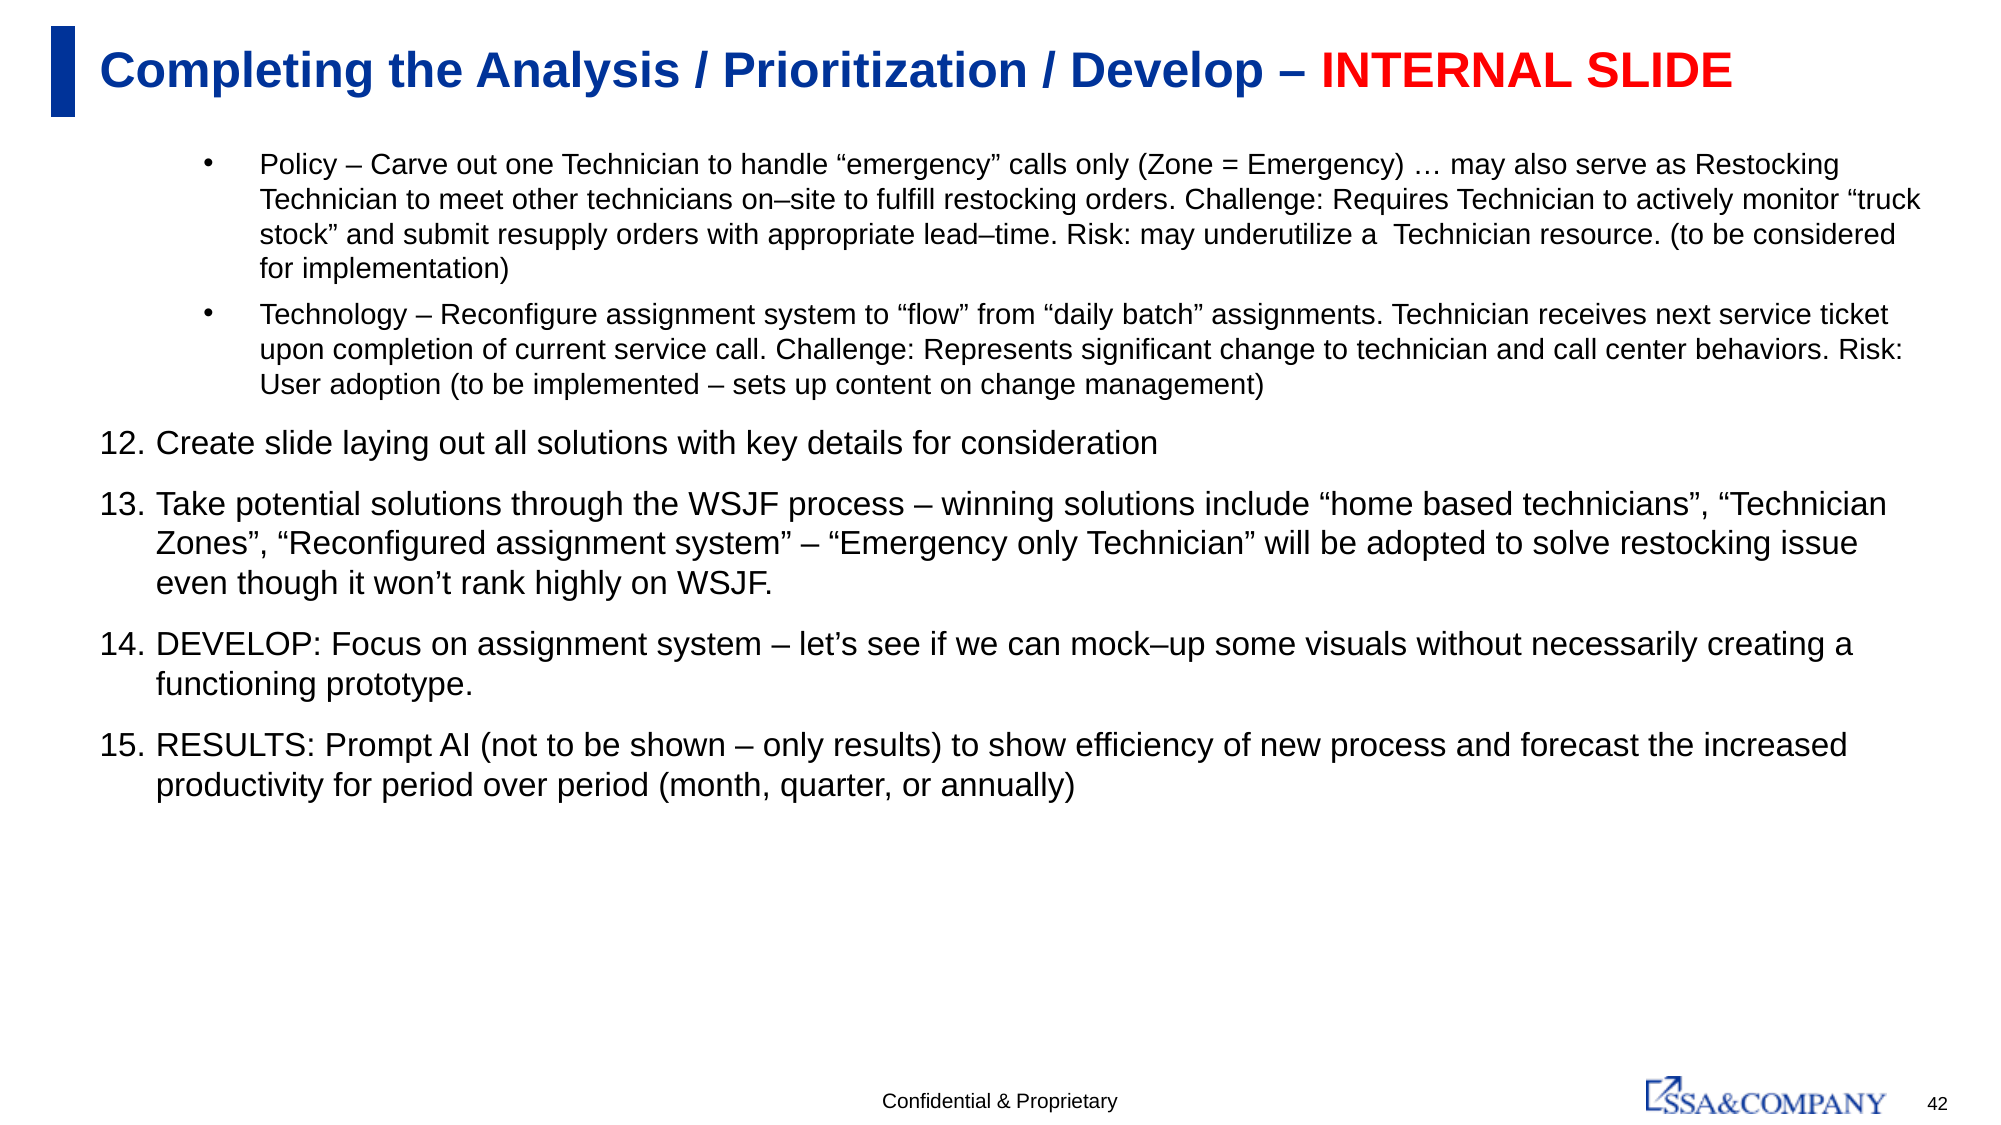

# Completing the Analysis / Prioritization / Develop – INTERNAL SLIDE
Policy – Carve out one Technician to handle “emergency” calls only (Zone = Emergency) … may also serve as Restocking Technician to meet other technicians on–site to fulfill restocking orders. Challenge: Requires Technician to actively monitor “truck stock” and submit resupply orders with appropriate lead–time. Risk: may underutilize a  Technician resource. (to be considered for implementation)
Technology – Reconfigure assignment system to “flow” from “daily batch” assignments. Technician receives next service ticket upon completion of current service call. Challenge: Represents significant change to technician and call center behaviors. Risk: User adoption (to be implemented – sets up content on change management)
Create slide laying out all solutions with key details for consideration
Take potential solutions through the WSJF process – winning solutions include “home based technicians”, “Technician Zones”, “Reconfigured assignment system” – “Emergency only Technician” will be adopted to solve restocking issue even though it won’t rank highly on WSJF.
DEVELOP: Focus on assignment system – let’s see if we can mock–up some visuals without necessarily creating a functioning prototype.
RESULTS: Prompt AI (not to be shown – only results) to show efficiency of new process and forecast the increased productivity for period over period (month, quarter, or annually)

Confidential & Proprietary